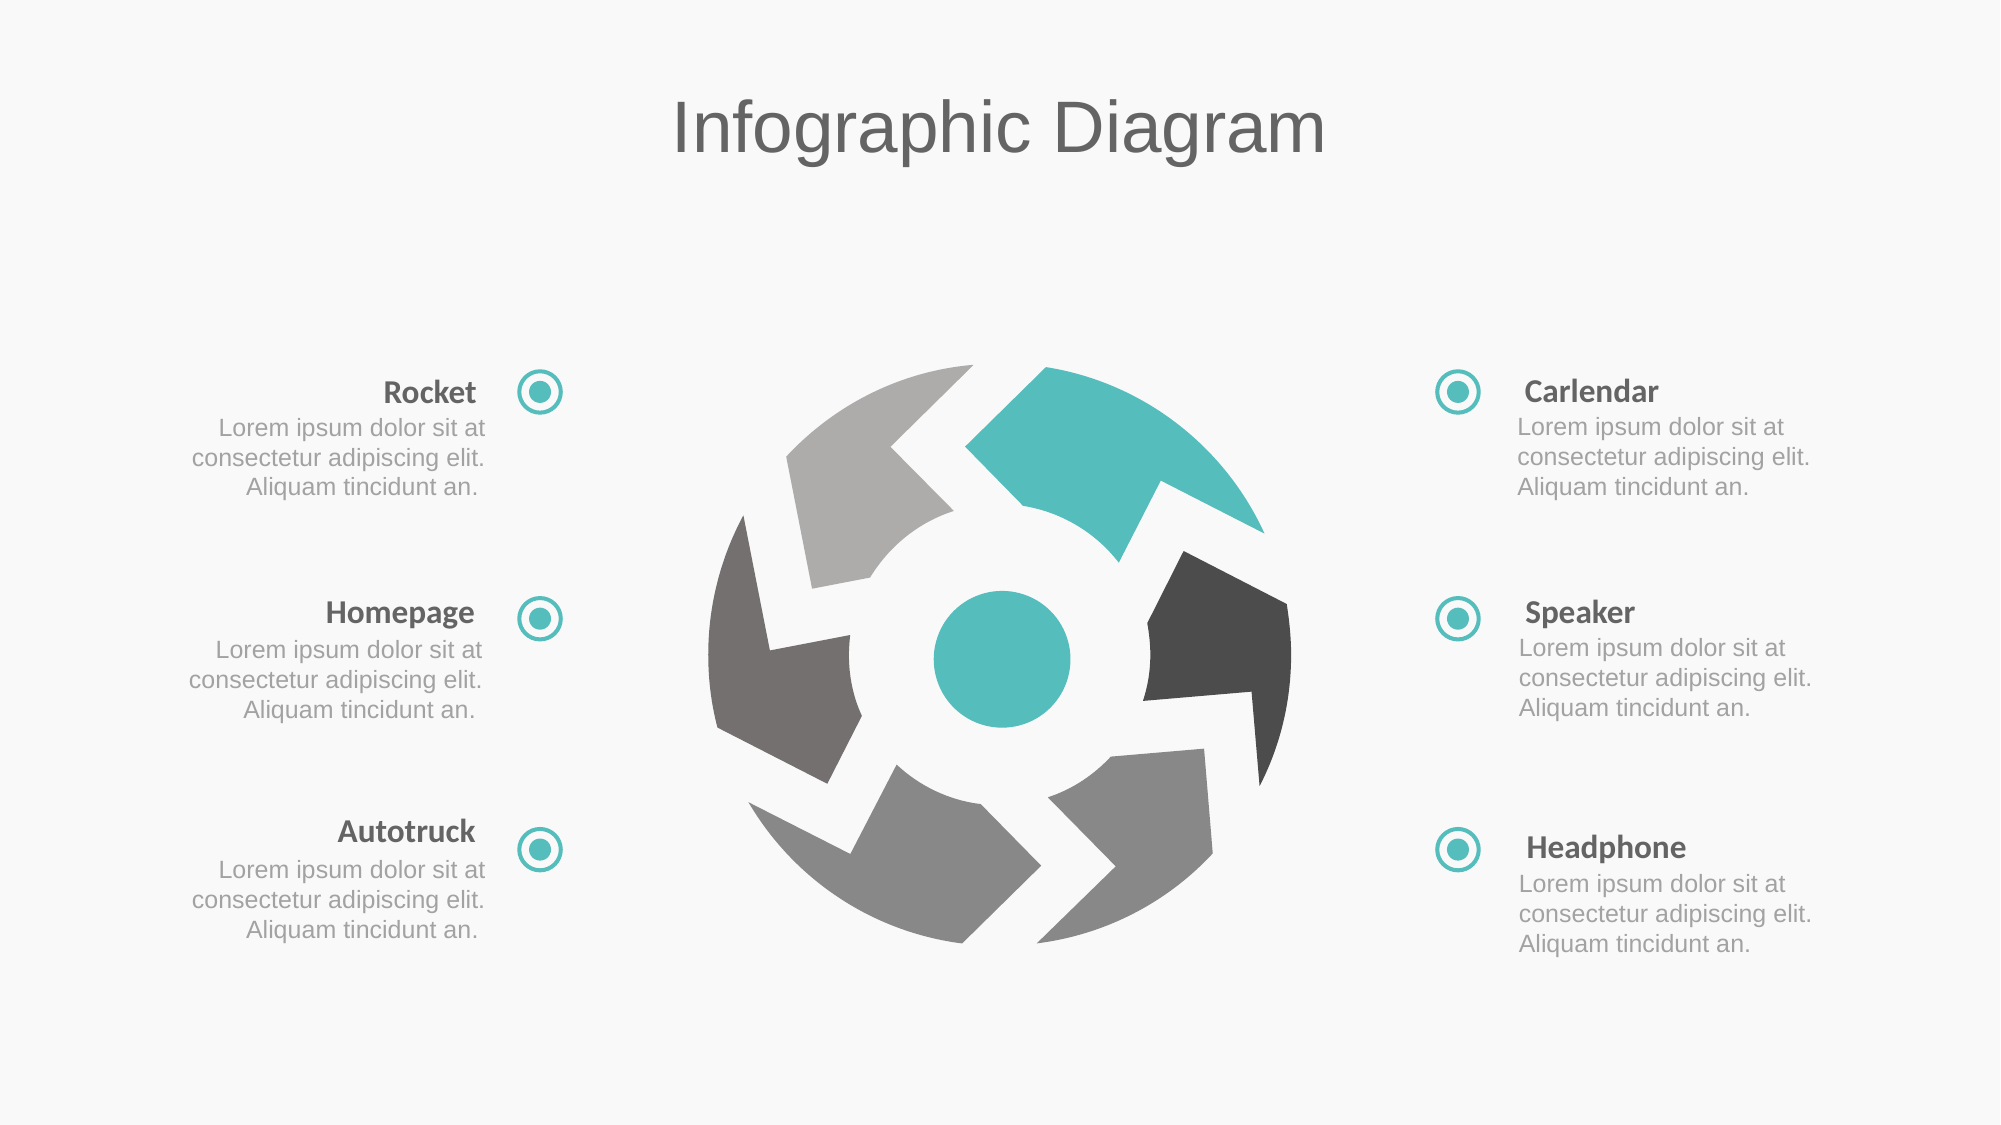

Infographic Diagram

Carlendar

Rocket

Lorem ipsum dolor sit at consectetur adipiscing elit. Aliquam tincidunt an.
Lorem ipsum dolor sit at consectetur adipiscing elit. Aliquam tincidunt an.
Homepage
Speaker

Lorem ipsum dolor sit at consectetur adipiscing elit. Aliquam tincidunt an.
Lorem ipsum dolor sit at consectetur adipiscing elit. Aliquam tincidunt an.
Autotruck
Headphone

Lorem ipsum dolor sit at consectetur adipiscing elit. Aliquam tincidunt an.
Lorem ipsum dolor sit at consectetur adipiscing elit. Aliquam tincidunt an.